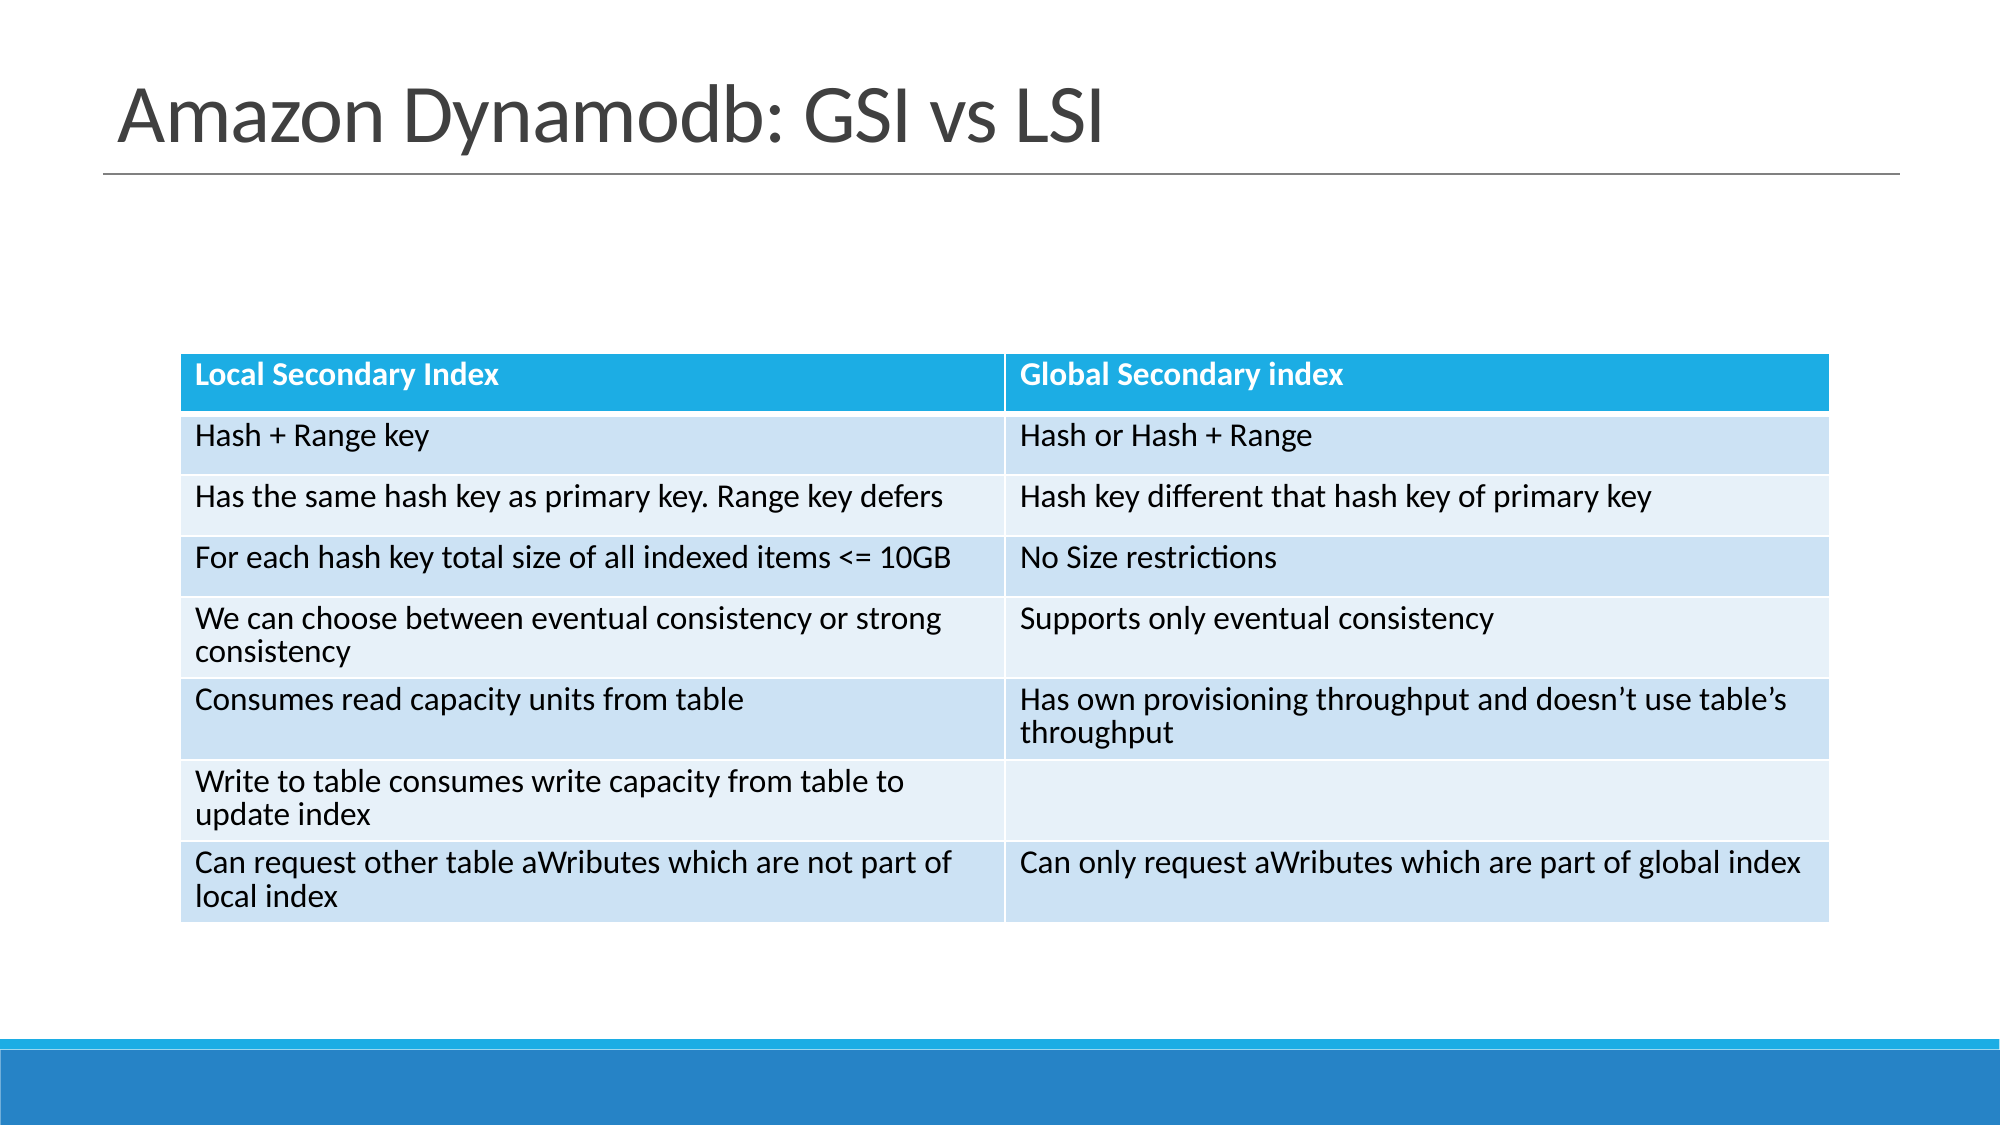

# Amazon Dynamodb: GSI vs LSI
| Local Secondary Index | Global Secondary index |
| --- | --- |
| Hash + Range key | Hash or Hash + Range |
| Has the same hash key as primary key. Range key defers | Hash key different that hash key of primary key |
| For each hash key total size of all indexed items <= 10GB | No Size restrictions |
| We can choose between eventual consistency or strong consistency | Supports only eventual consistency |
| Consumes read capacity units from table | Has own provisioning throughput and doesn’t use table’s throughput |
| Write to table consumes write capacity from table to update index |  |
| Can request other table aWributes which are not part of local index | Can only request aWributes which are part of global index |